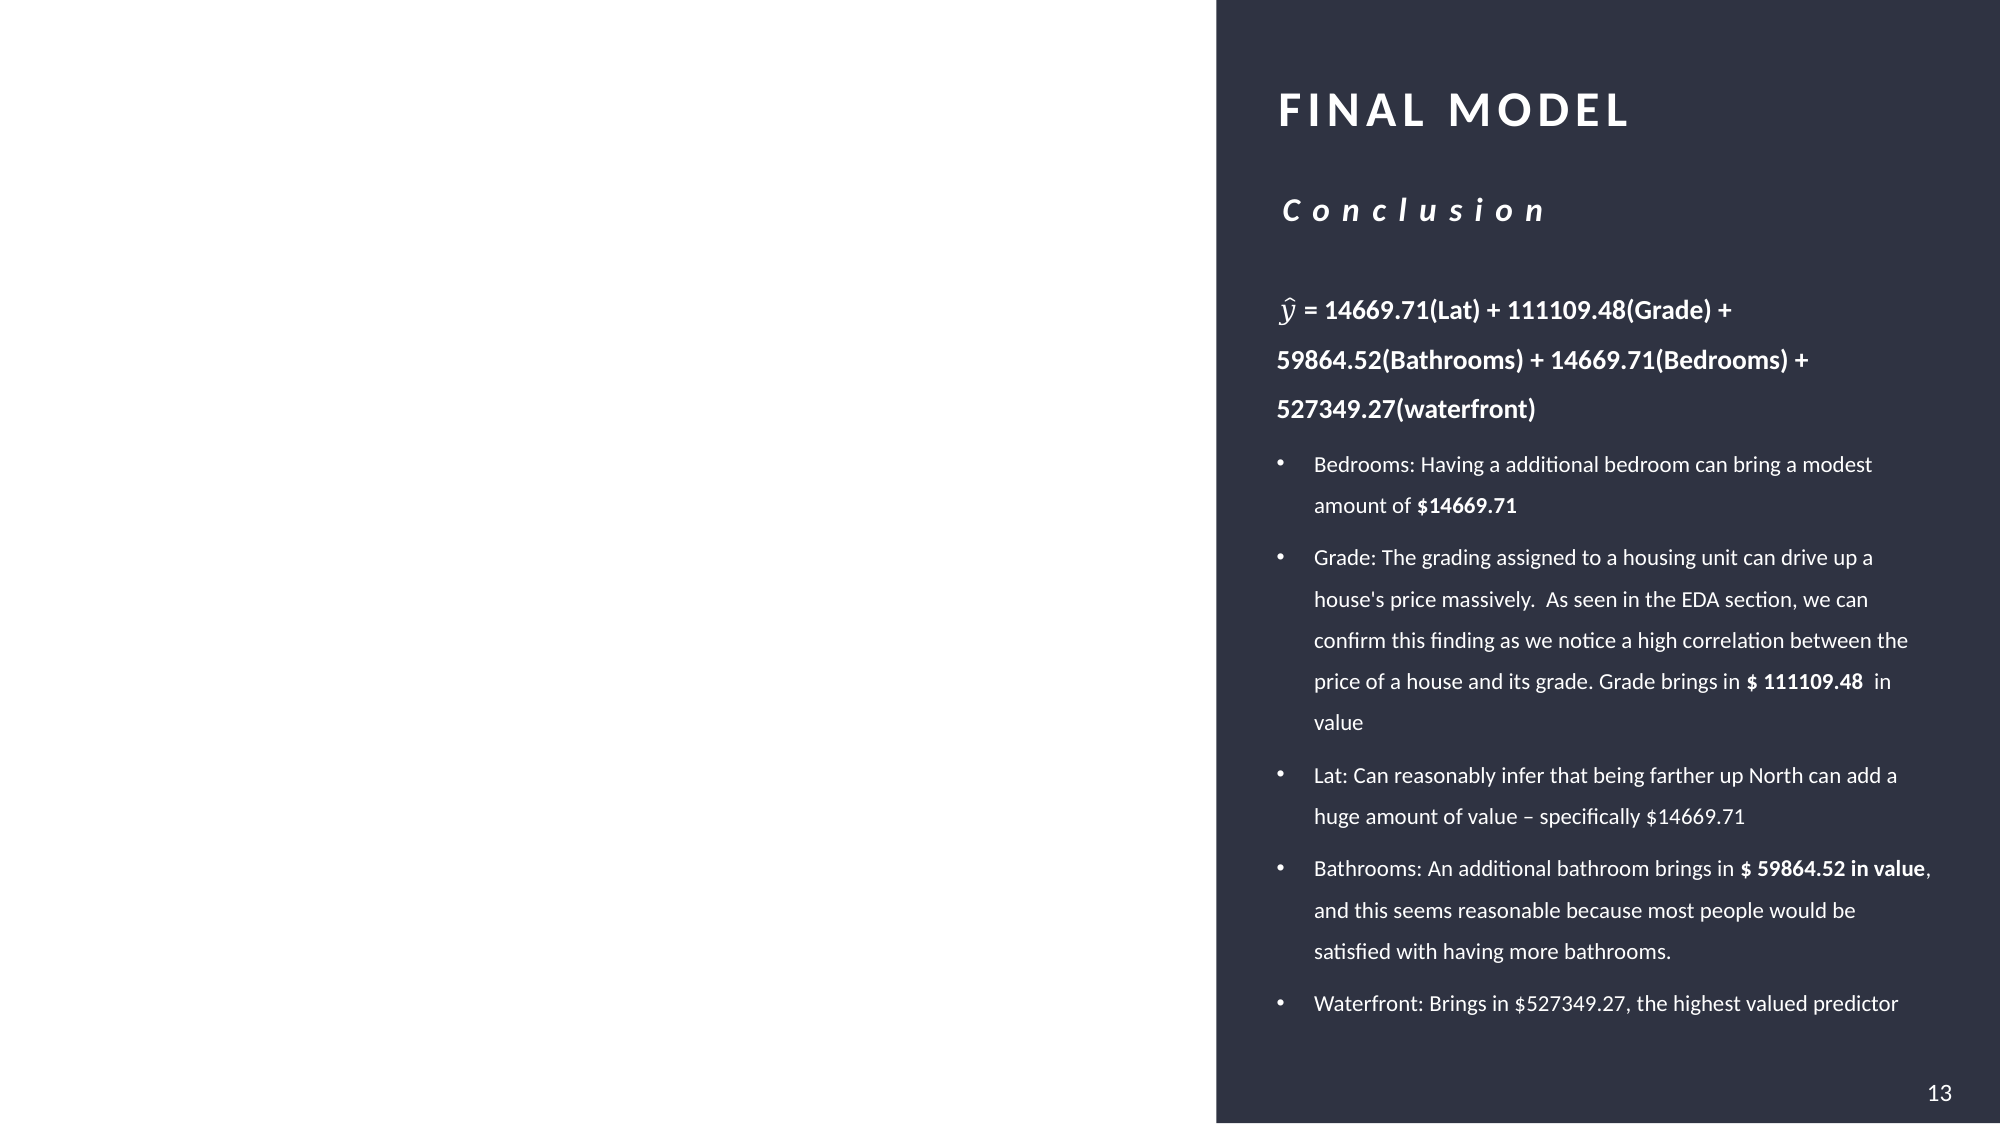

### Chart: CHART TITLE GOES HERE

| Category |
|---|
# Final model
Conclusion
𝑦̂ = 14669.71(Lat) + 111109.48(Grade) + 59864.52(Bathrooms) + 14669.71(Bedrooms) + 527349.27(waterfront)
Bedrooms: Having a additional bedroom can bring a modest amount of $14669.71
Grade: The grading assigned to a housing unit can drive up a house's price massively.  As seen in the EDA section, we can confirm this finding as we notice a high correlation between the price of a house and its grade. Grade brings in $ 111109.48  in value
Lat: Can reasonably infer that being farther up North can add a huge amount of value – specifically $14669.71
Bathrooms: An additional bathroom brings in $ 59864.52 in value, and this seems reasonable because most people would be satisfied with having more bathrooms.
Waterfront: Brings in $527349.27, the highest valued predictor

13